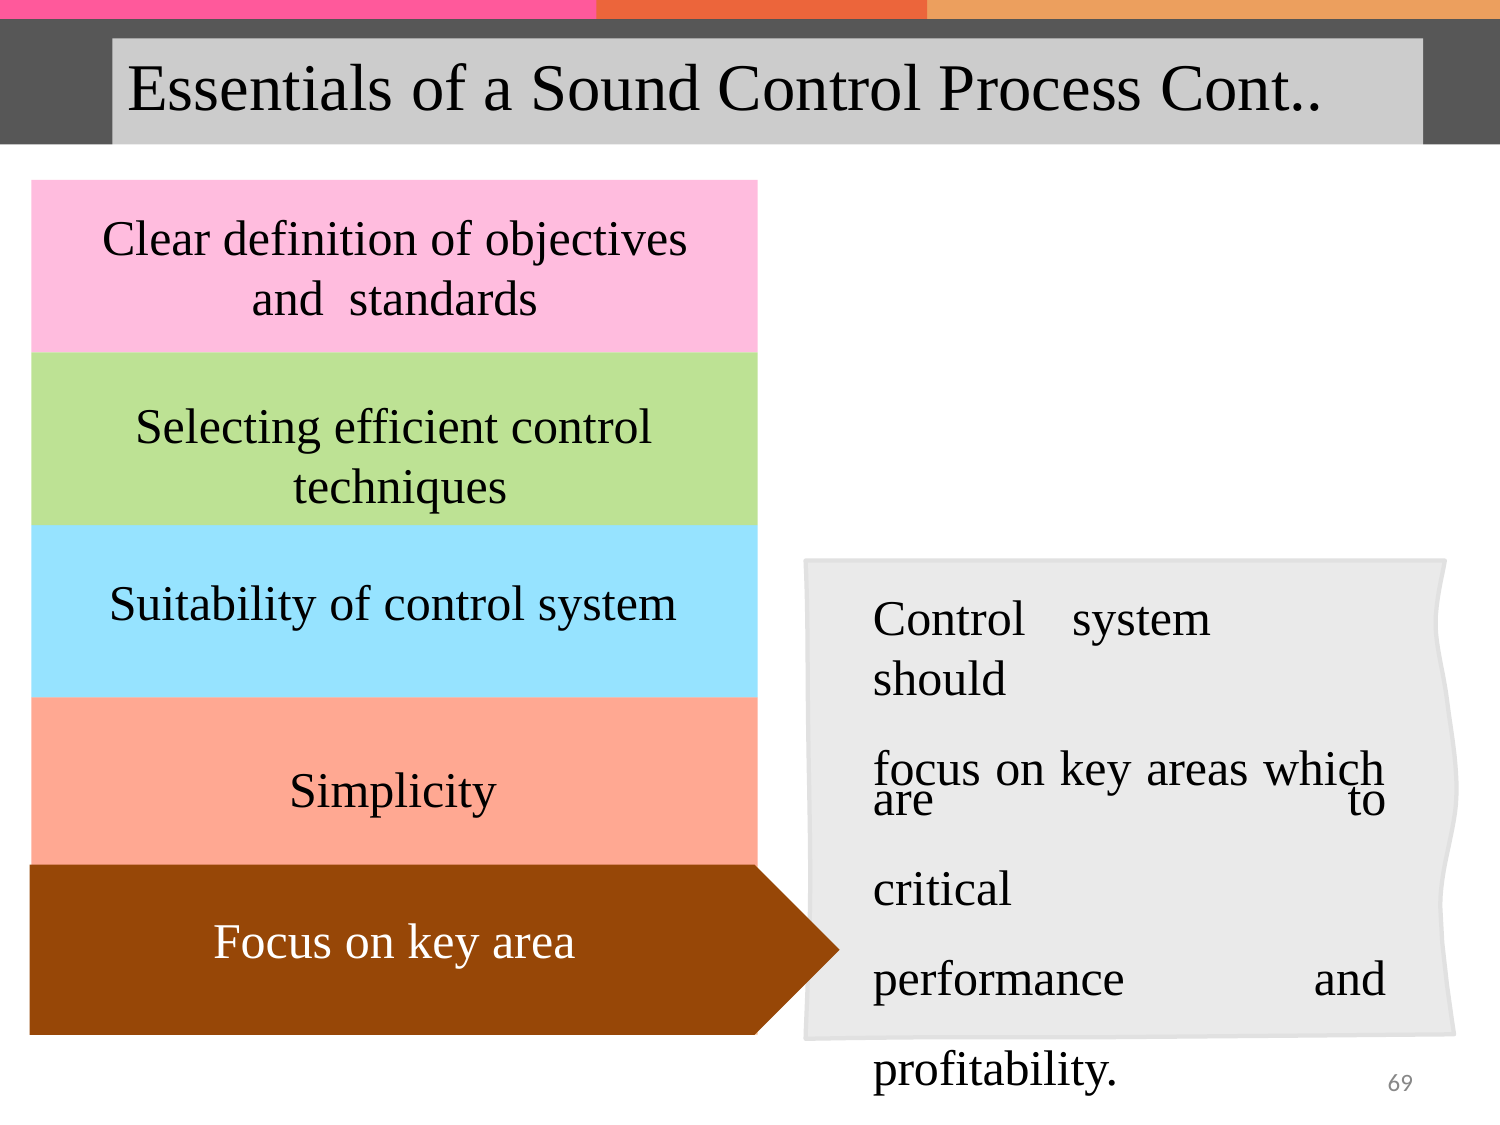

# Essentials of a Sound Control Process Cont..

Clear definition of objectives and  standards

Selecting efficient control  techniques

Control	system	should
focus on key areas which

Suitability of control system

are	critical  performance  profitability.
to  and
Simplicity

Focus on key area
Focus on key area
69